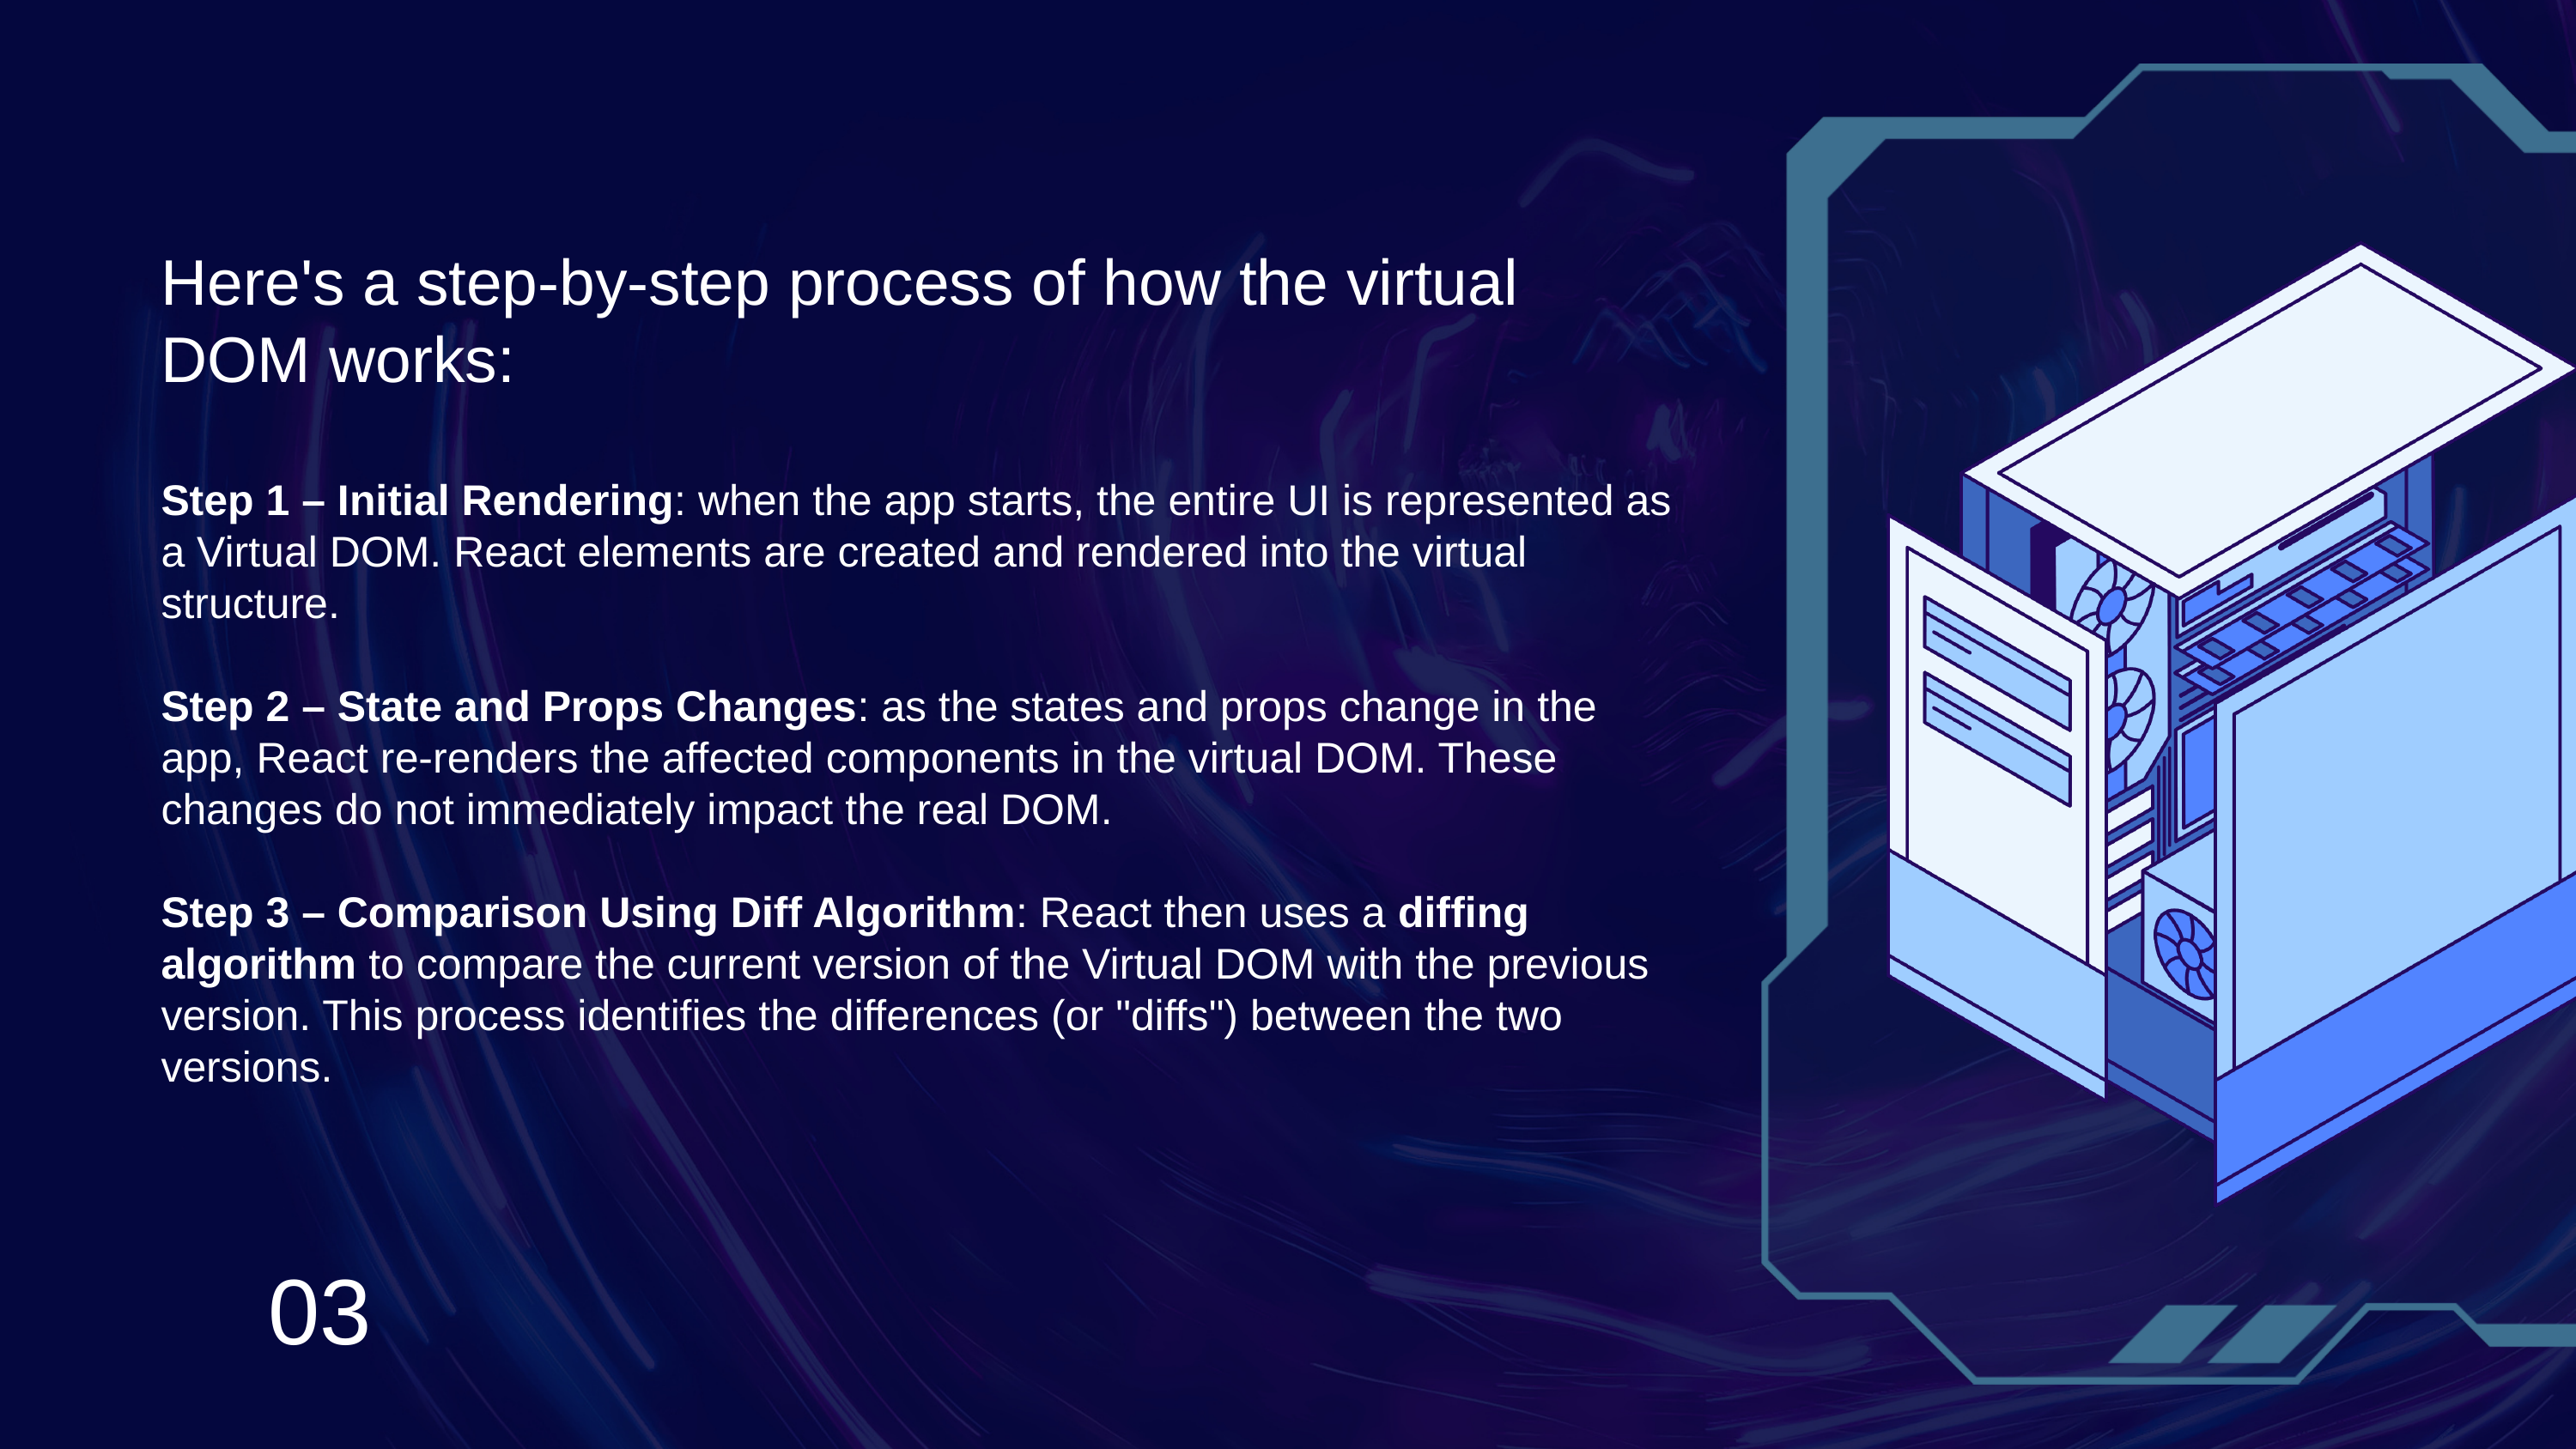

Here's a step-by-step process of how the virtual DOM works:

Step 1 – Initial Rendering: when the app starts, the entire UI is represented as a Virtual DOM. React elements are created and rendered into the virtual structure.

Step 2 – State and Props Changes: as the states and props change in the app, React re-renders the affected components in the virtual DOM. These changes do not immediately impact the real DOM.

Step 3 – Comparison Using Diff Algorithm: React then uses a diffing algorithm to compare the current version of the Virtual DOM with the previous version. This process identifies the differences (or "diffs") between the two versions.

03